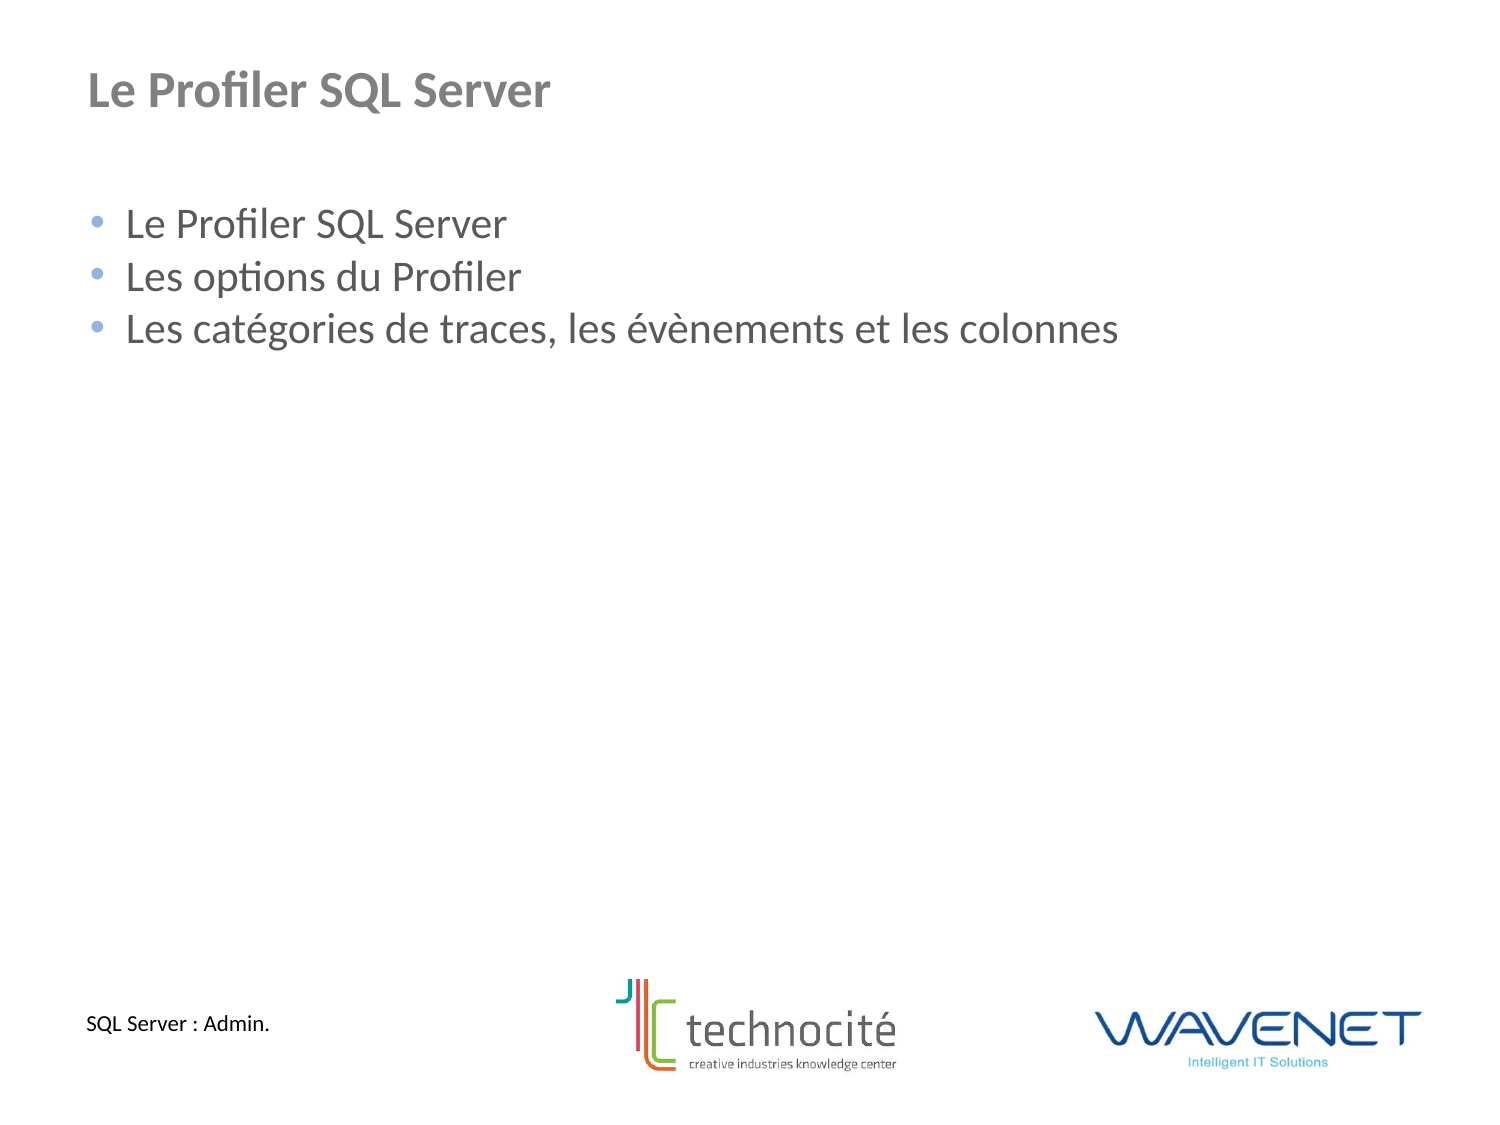

Le Profiler SQL Server
Le Profiler SQL Server
Les options du Profiler
Les catégories de traces, les évènements et les colonnes
SQL Server : Admin.